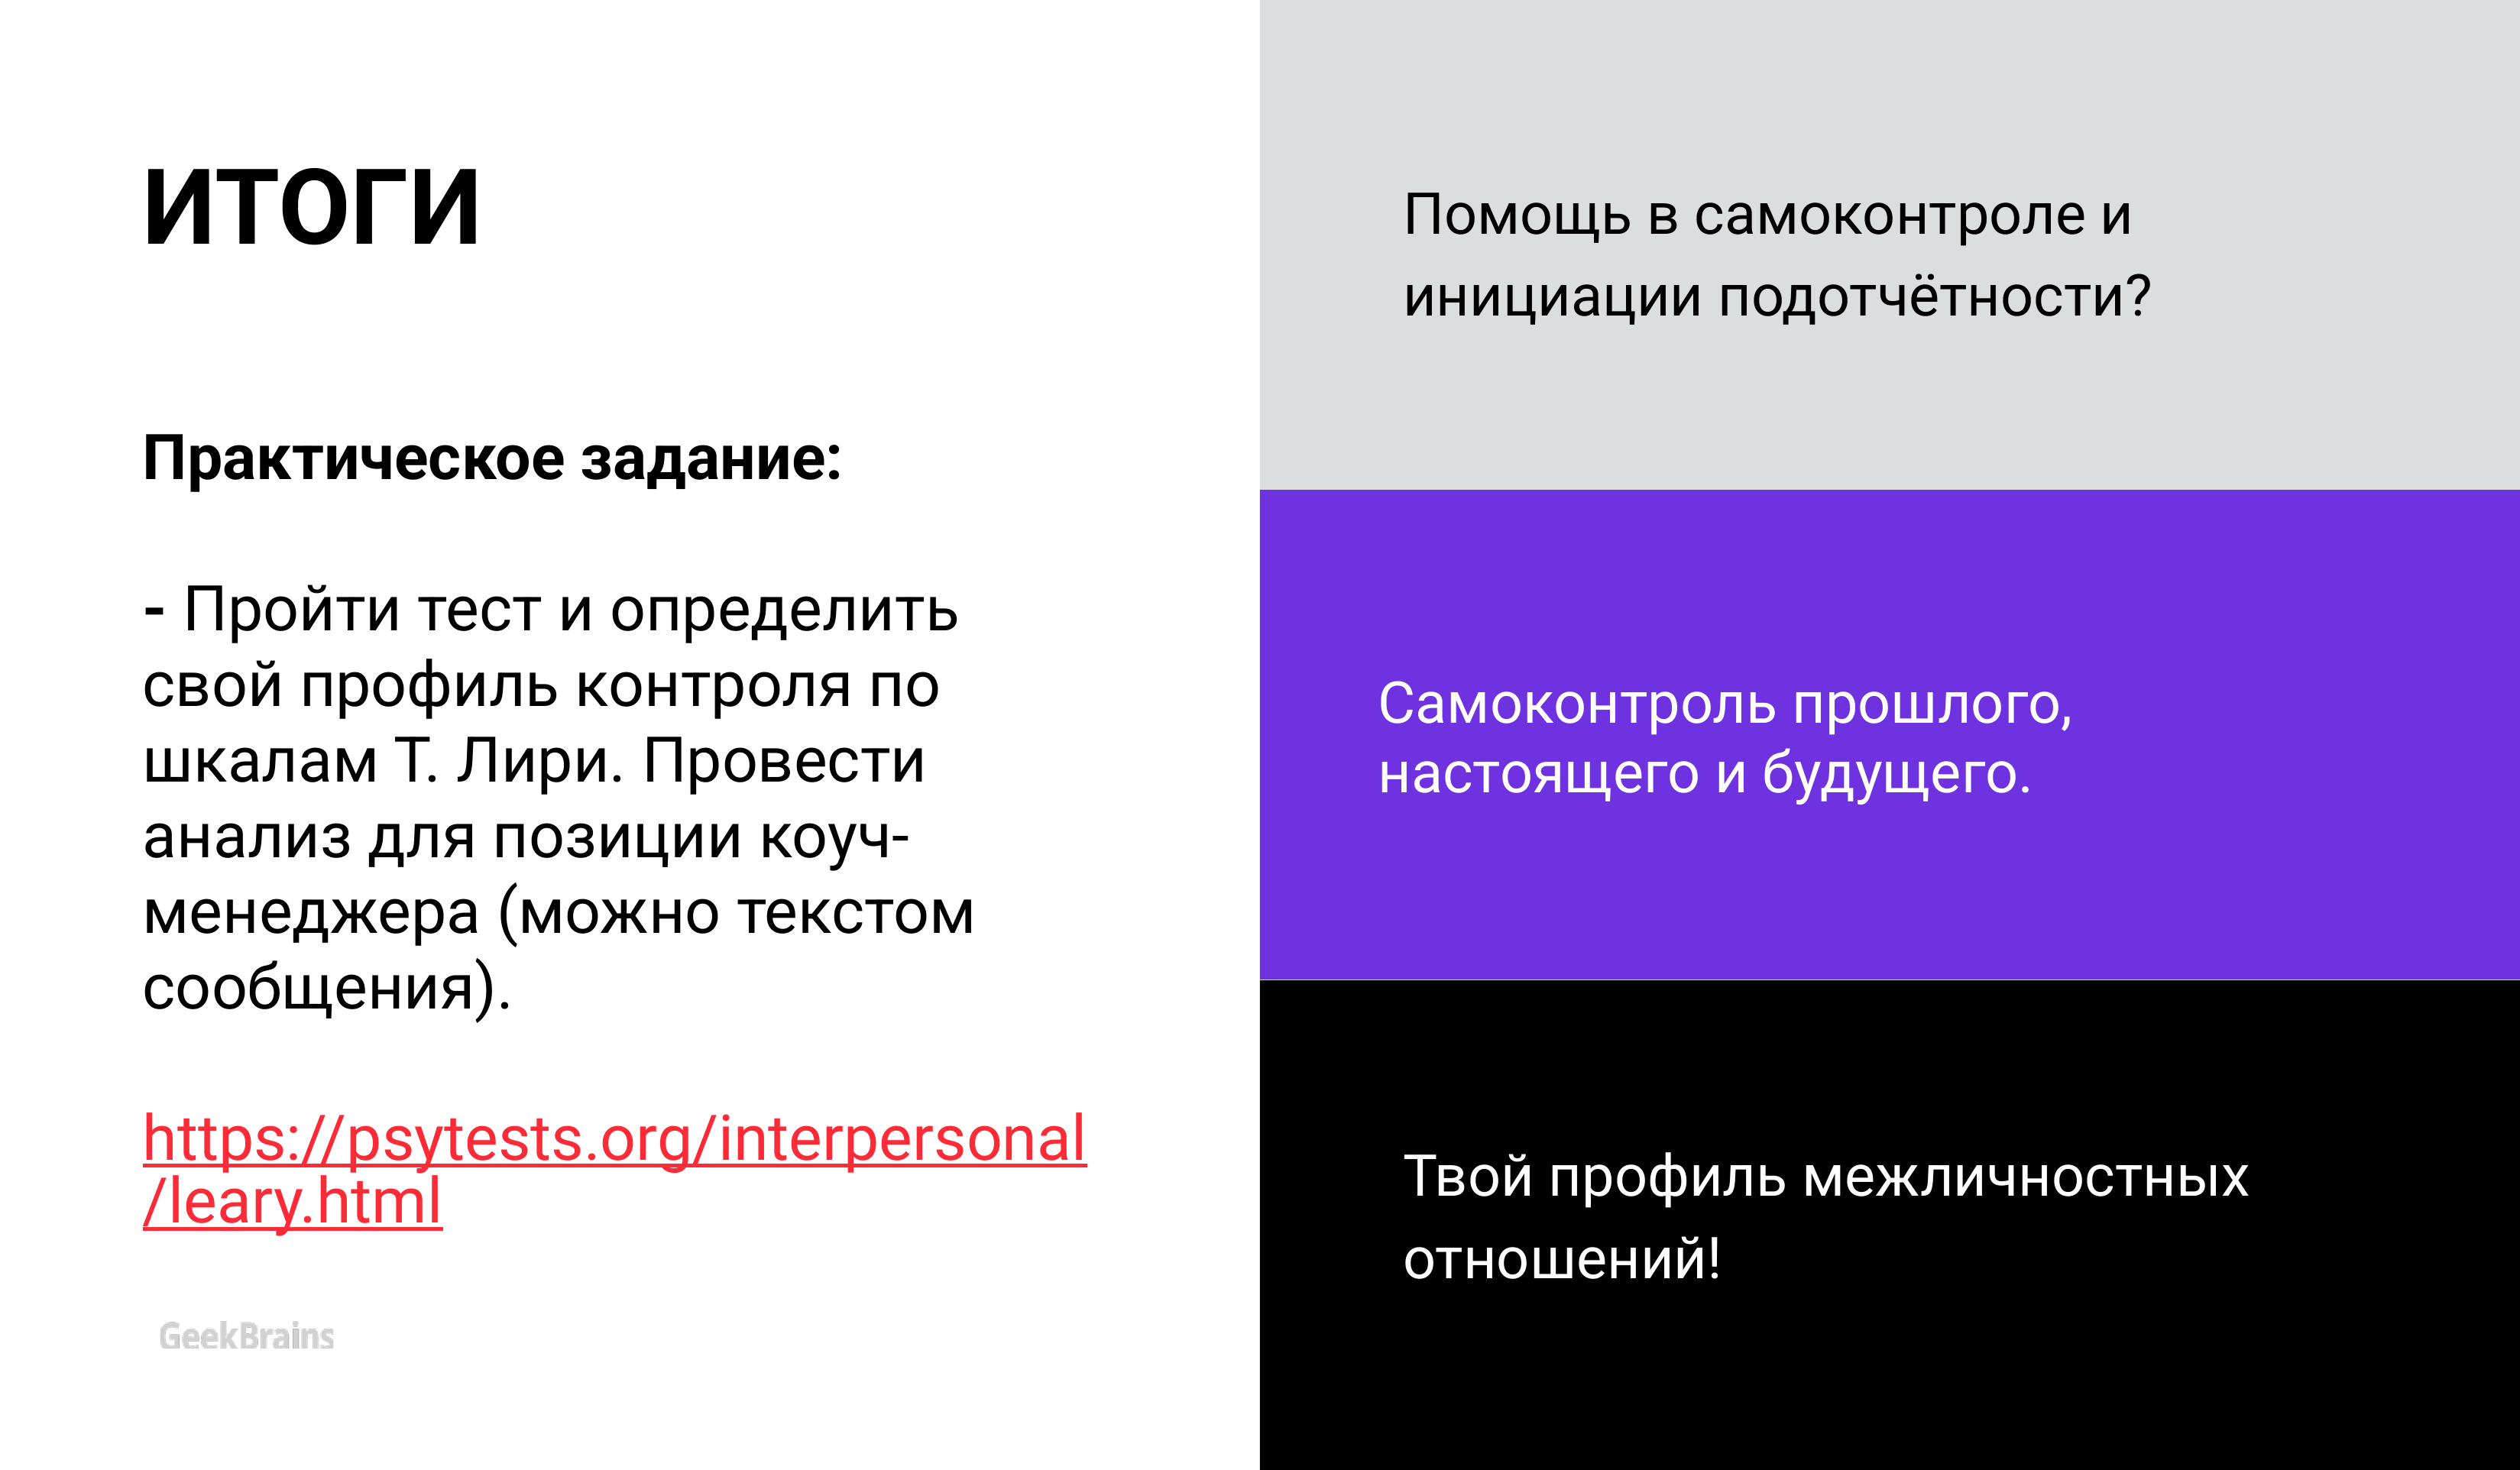

# ИТОГИ Практическое задание: - Пройти тест и определить свой профиль контроля по шкалам Т. Лири. Провести анализ для позиции коуч-менеджера (можно текстом сообщения). https://psytests.org/interpersonal/leary.html
Помощь в самоконтроле и инициации подотчётности?
Самоконтроль прошлого, настоящего и будущего.
Твой профиль межличностных отношений!